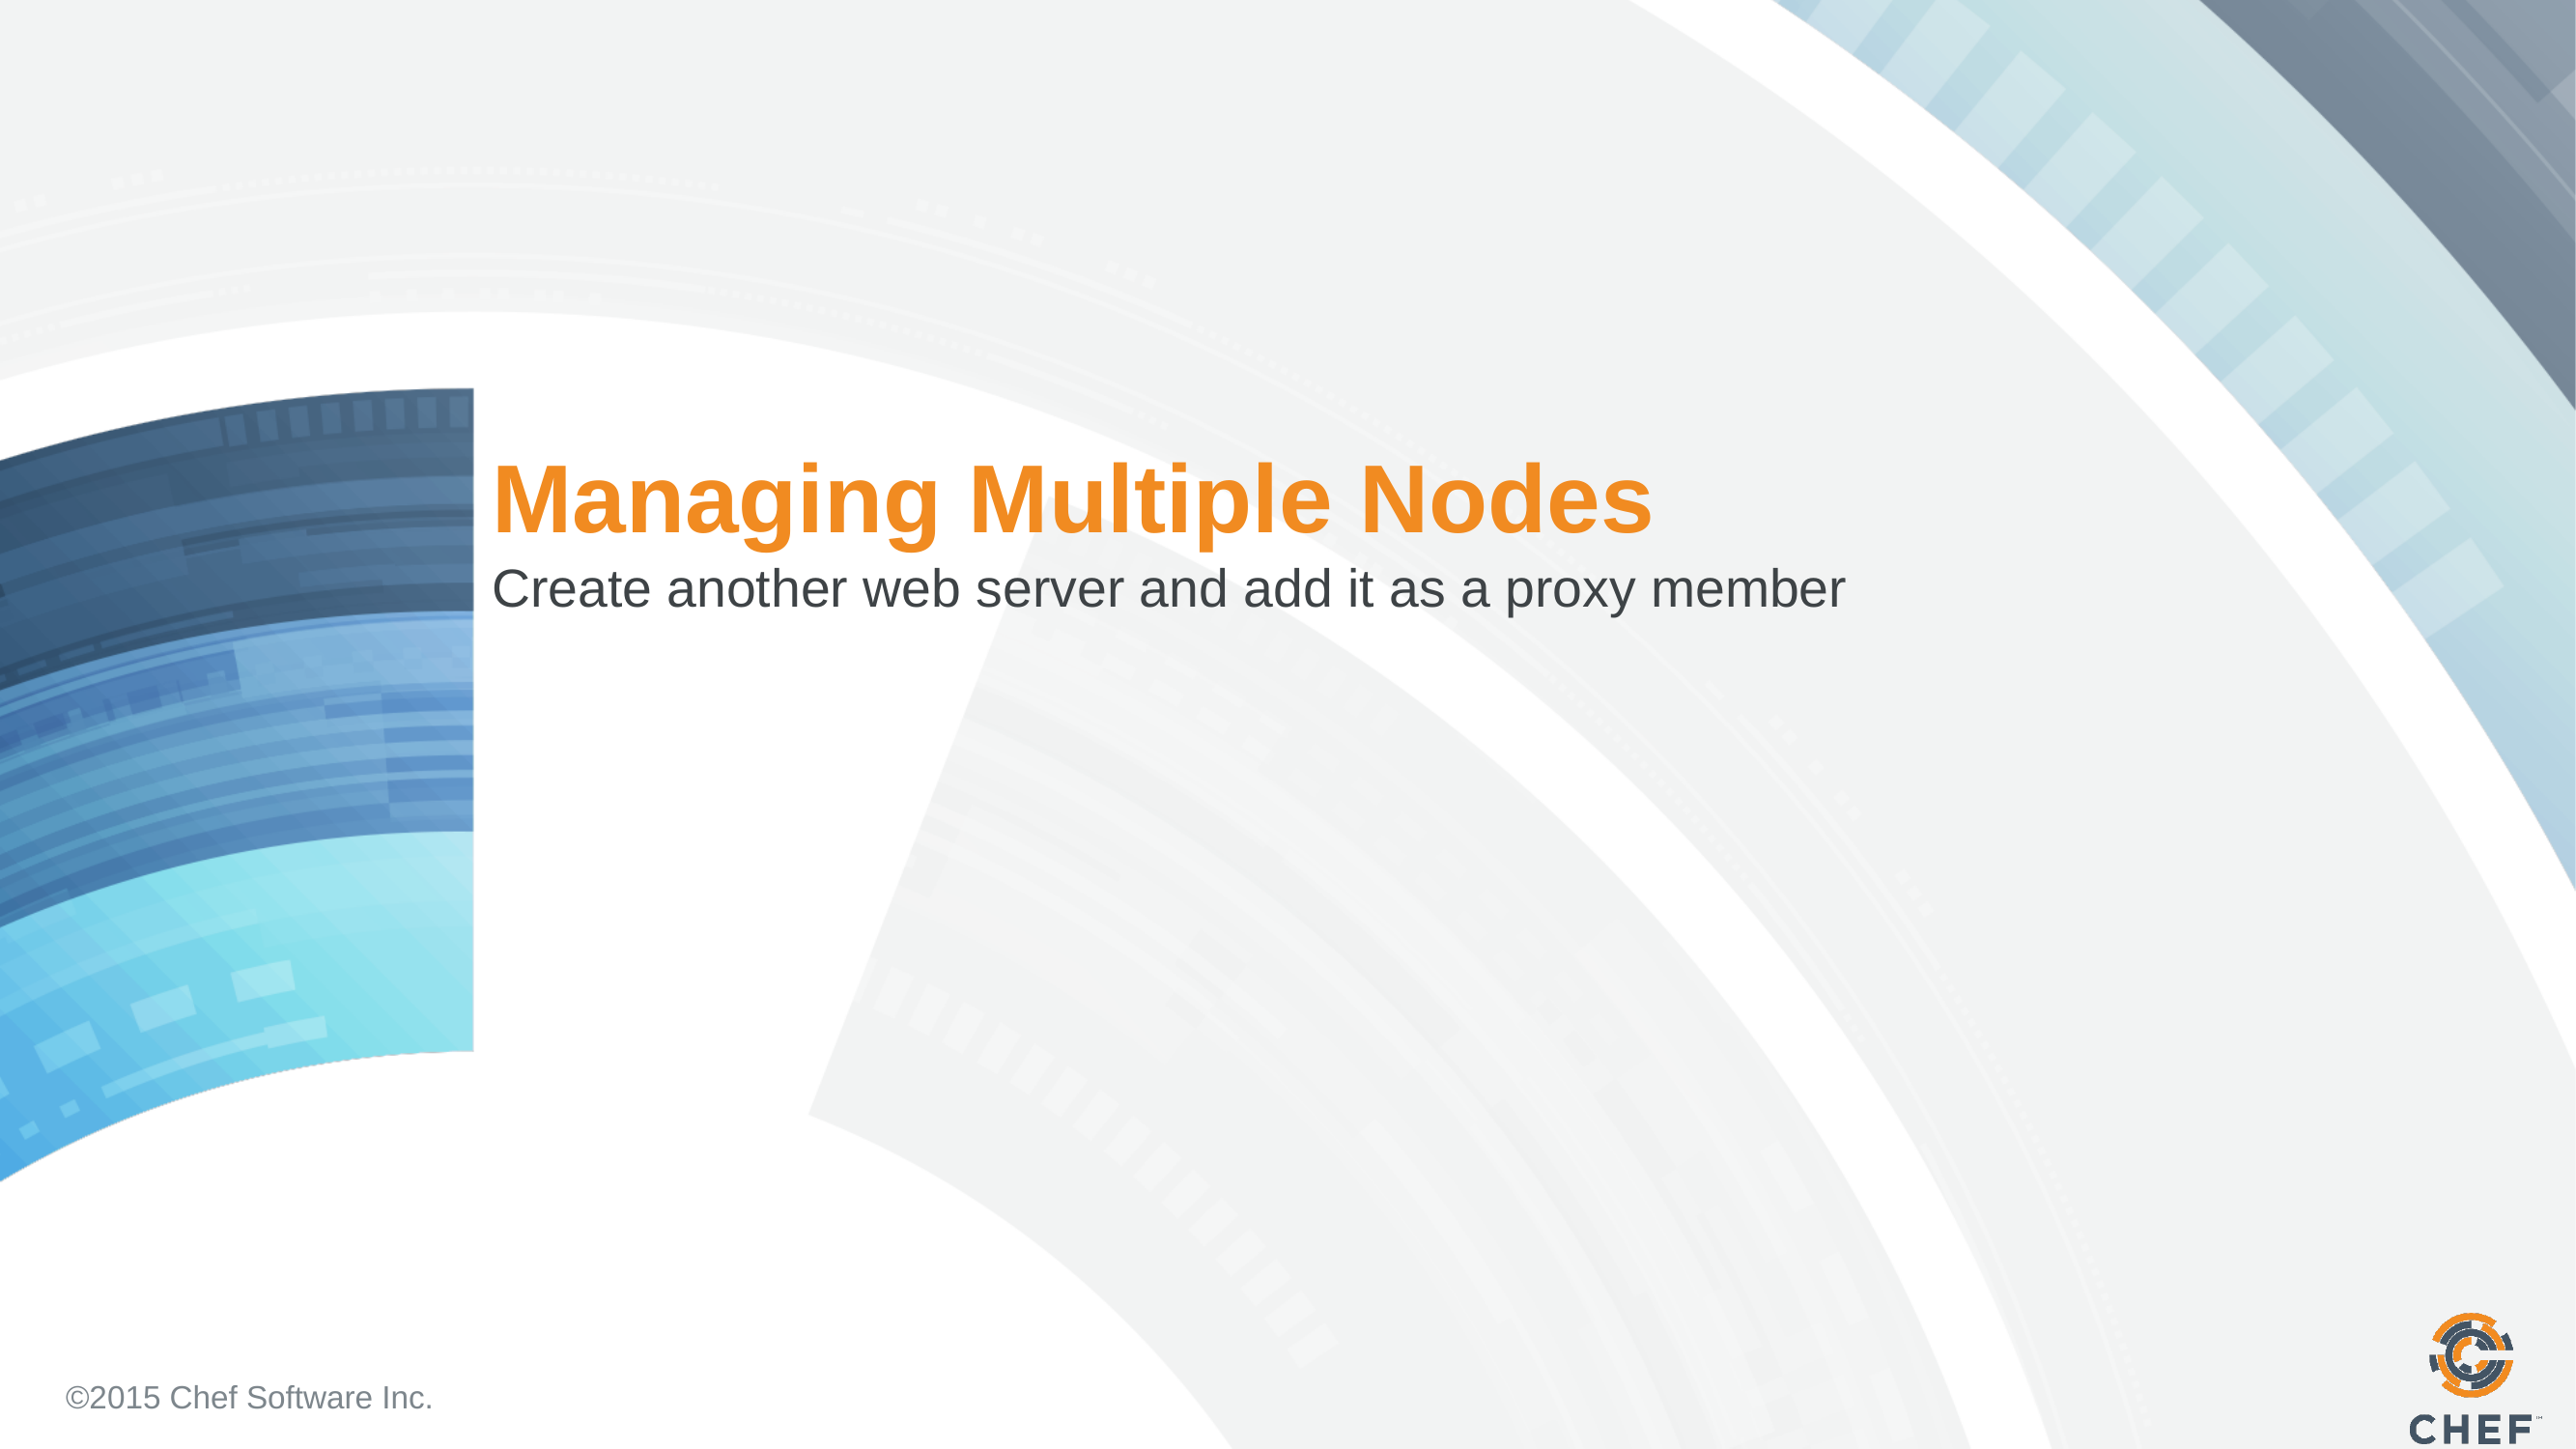

# Managing Multiple Nodes
Create another web server and add it as a proxy member
©2015 Chef Software Inc.